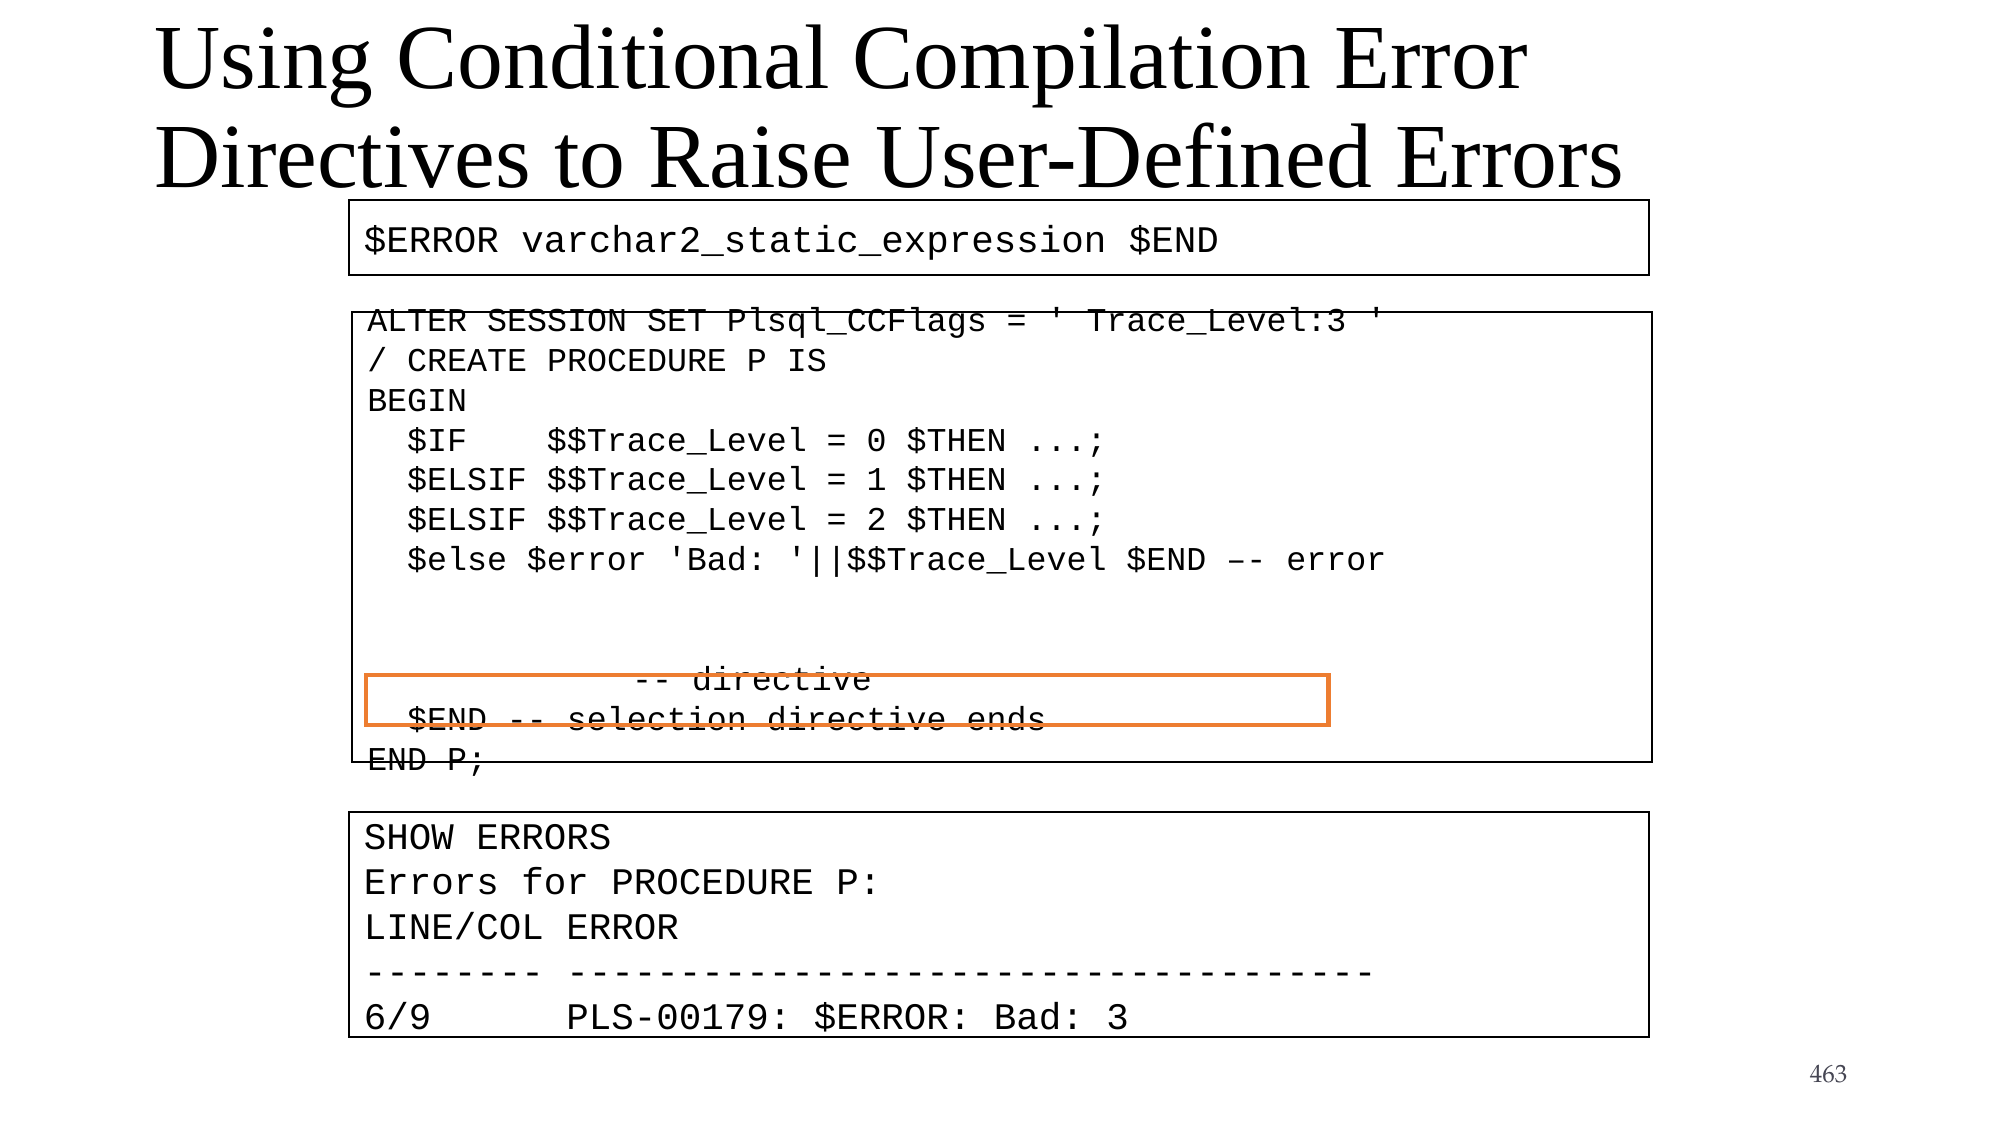

# Using Conditional Compilation Error Directives to Raise User-Defined Errors
$ERROR varchar2_static_expression $END
ALTER SESSION SET Plsql_CCFlags = ' Trace_Level:3 '
/ CREATE PROCEDURE P IS
BEGIN
  $IF    $$Trace_Level = 0 $THEN ...;
  $ELSIF $$Trace_Level = 1 $THEN ...;
  $ELSIF $$Trace_Level = 2 $THEN ...;
  $else $error 'Bad: '||$$Trace_Level $END –- error
																  -- directive
  $END -- selection directive ends
END P;

SHOW ERRORS
Errors for PROCEDURE P:
LINE/COL ERROR
-------- ------------------------------------
6/9      PLS-00179: $ERROR: Bad: 3

463